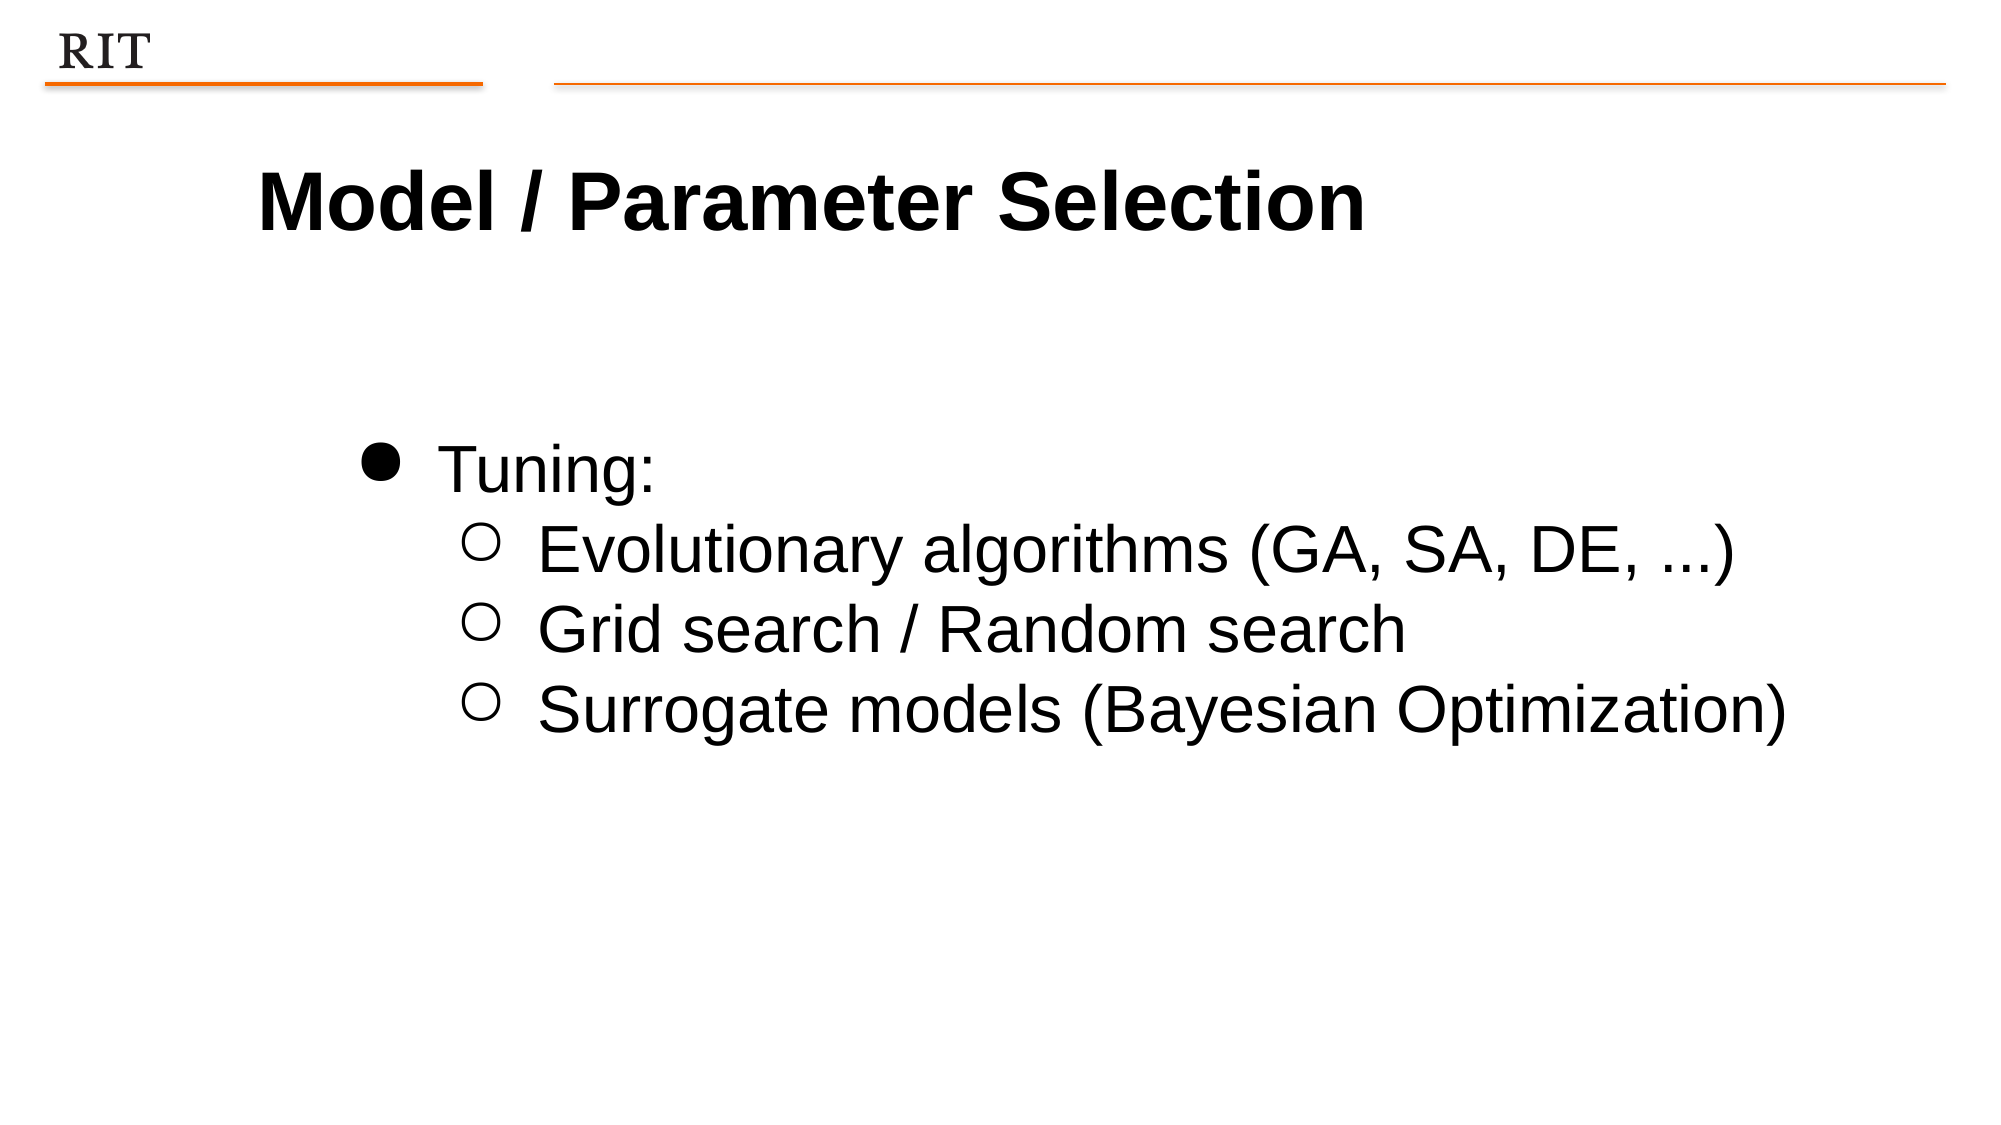

Model / Parameter Selection
Tuning:
Evolutionary algorithms (GA, SA, DE, ...)
Grid search / Random search
Surrogate models (Bayesian Optimization)